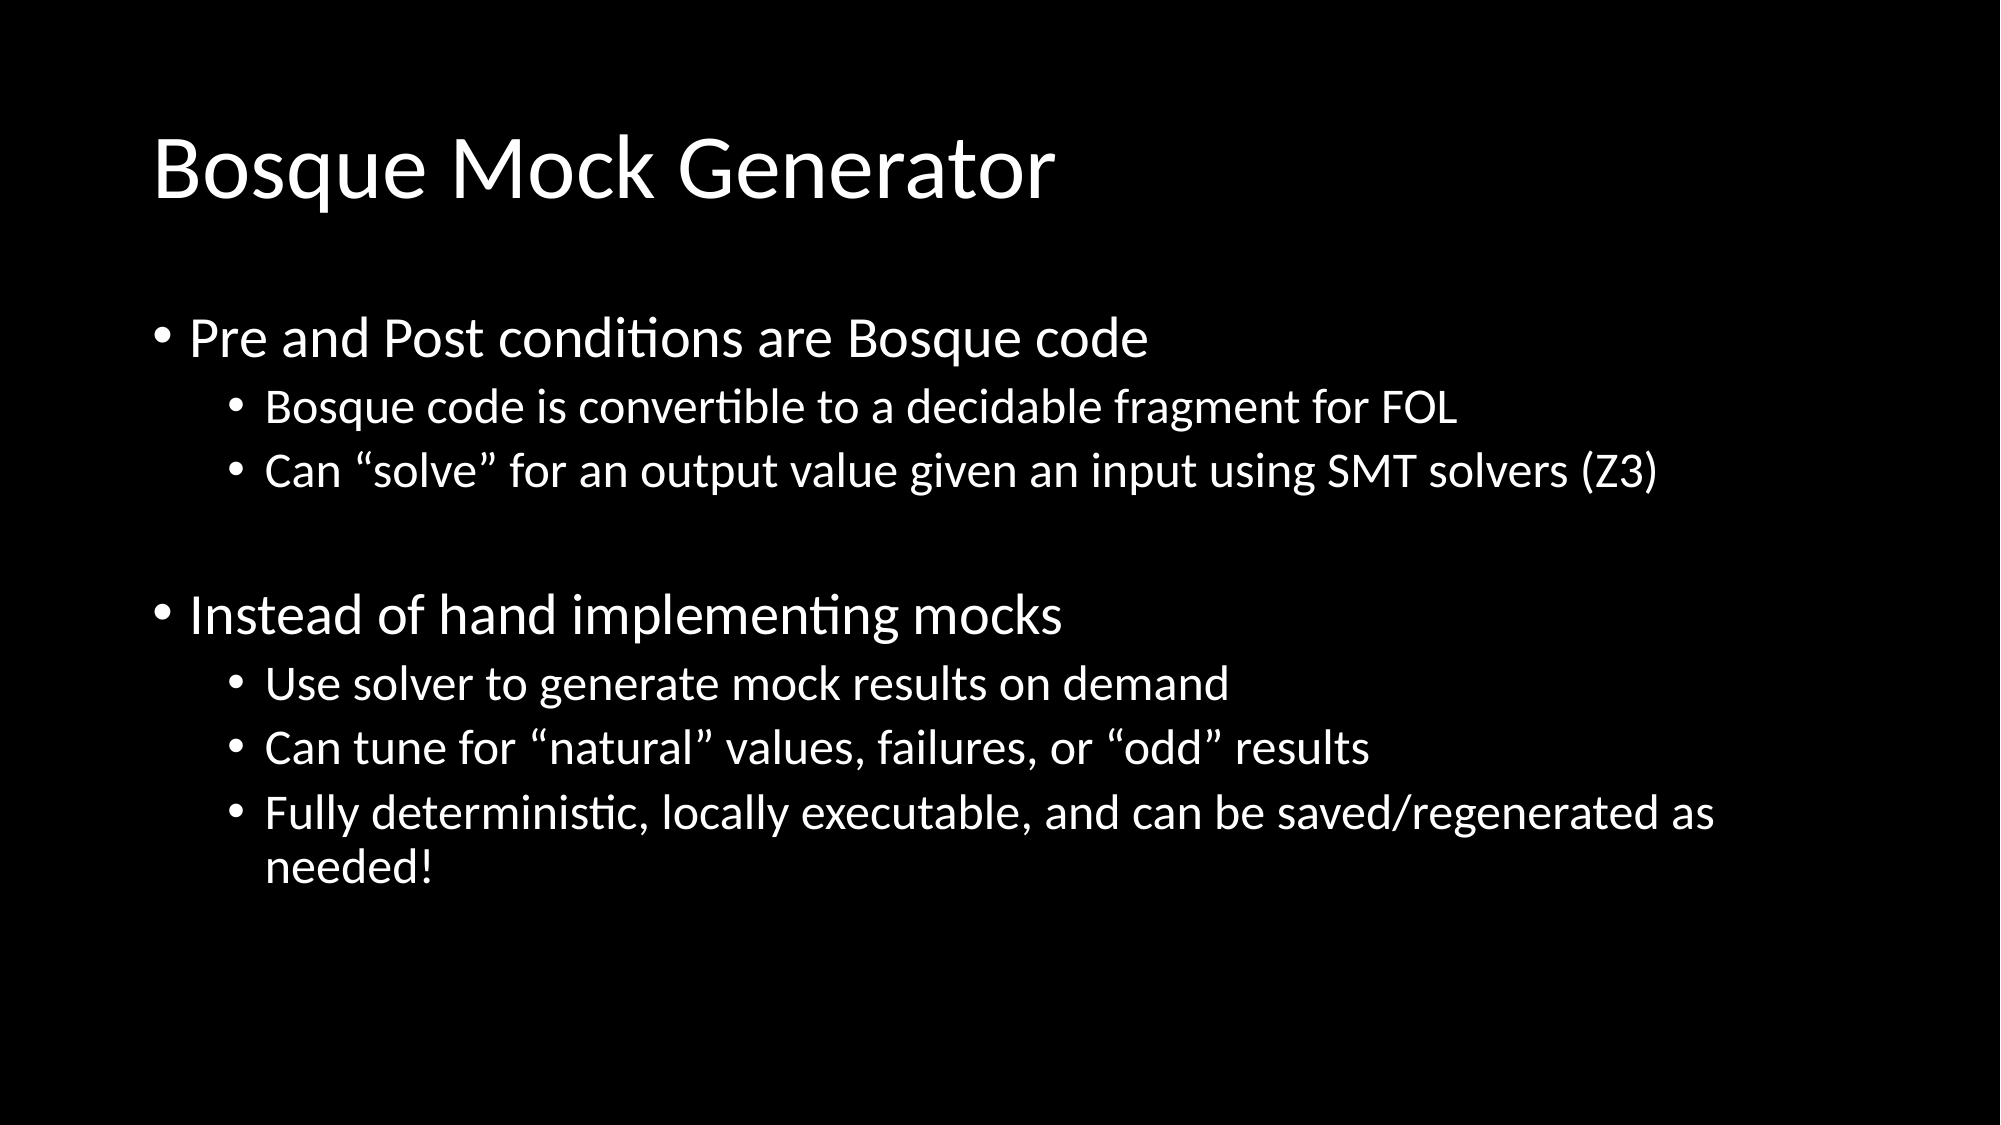

# Bosque Mock Generator
Pre and Post conditions are Bosque code
Bosque code is convertible to a decidable fragment for FOL
Can “solve” for an output value given an input using SMT solvers (Z3)

Instead of hand implementing mocks
Use solver to generate mock results on demand
Can tune for “natural” values, failures, or “odd” results
Fully deterministic, locally executable, and can be saved/regenerated as needed!